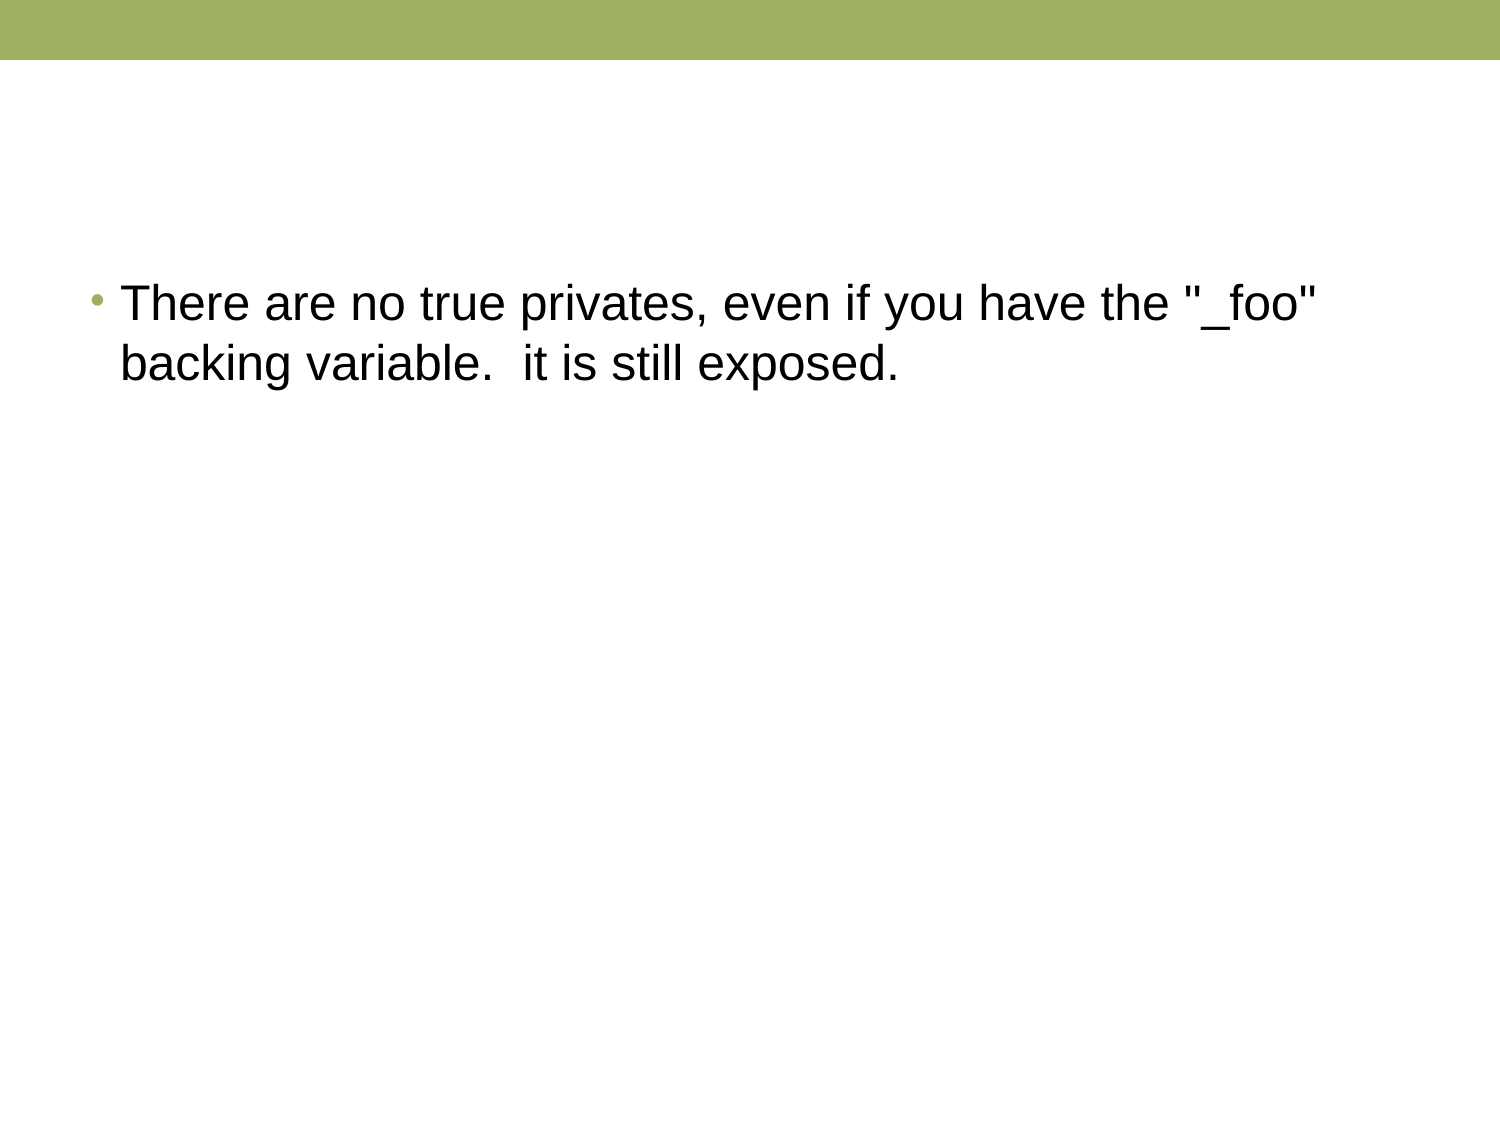

#
There are no true privates, even if you have the "_foo" backing variable.  it is still exposed.